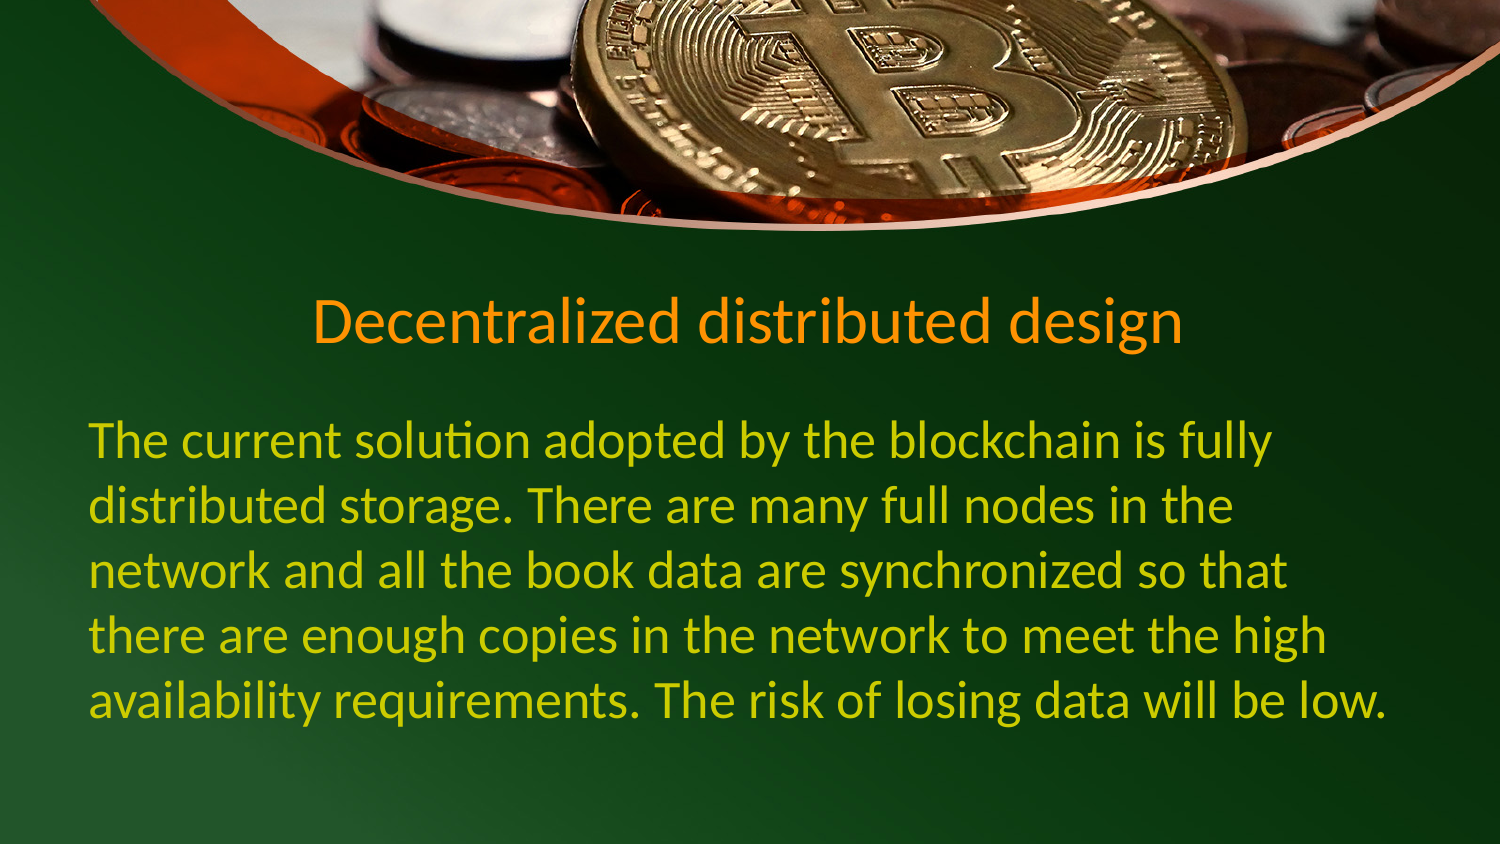

# Decentralized distributed design
The current solution adopted by the blockchain is fully distributed storage. There are many full nodes in the network and all the book data are synchronized so that there are enough copies in the network to meet the high availability requirements. The risk of losing data will be low.